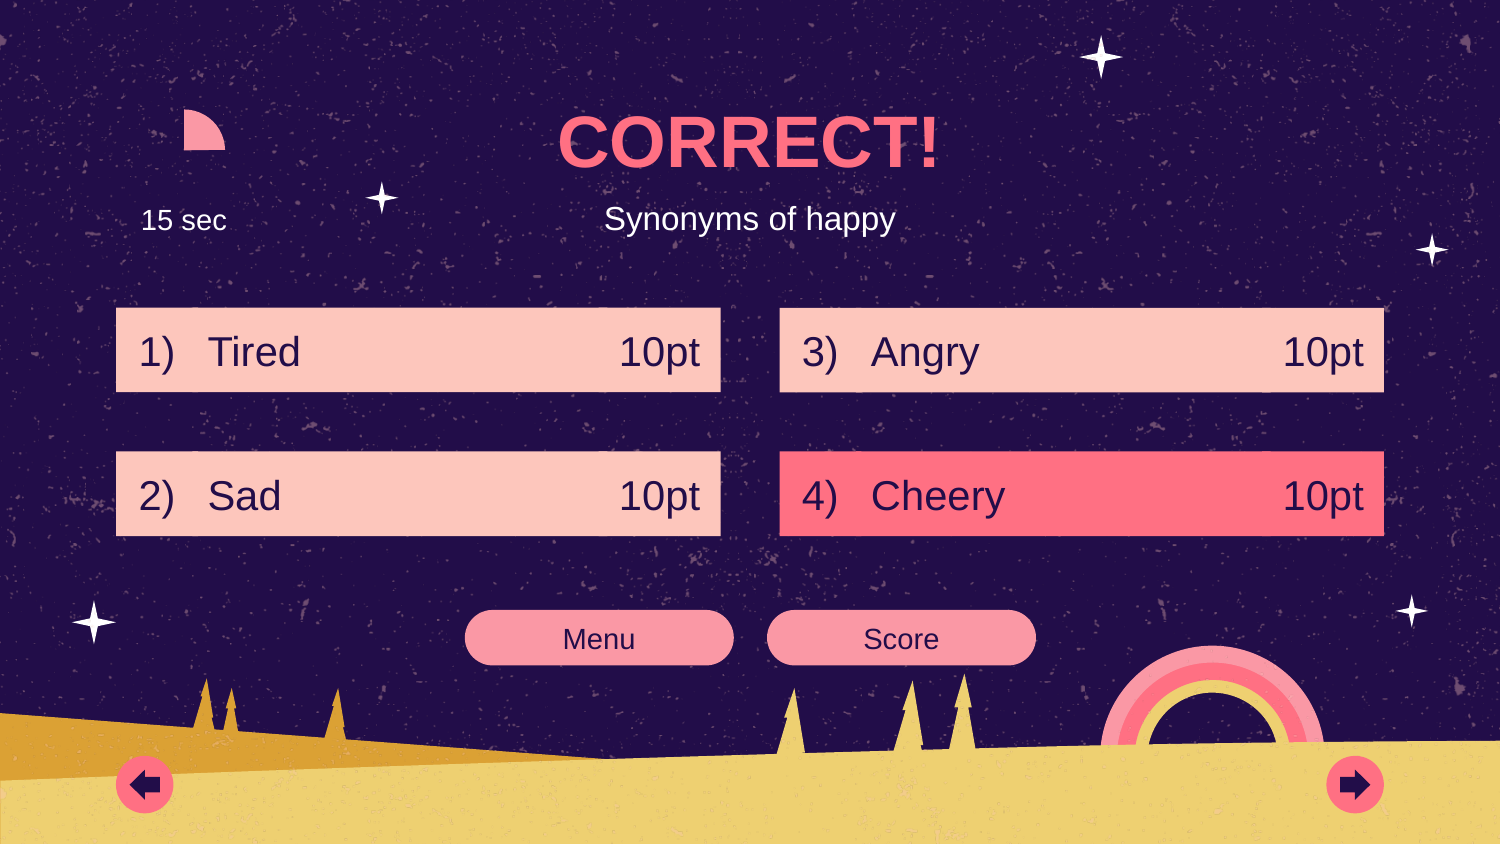

CORRECT!

Synonyms of happy
15 sec
10pt
Tired
# 1)
Angry
10pt
3)
Sad
10pt
Cheery
10pt
2)
4)
Menu
Score